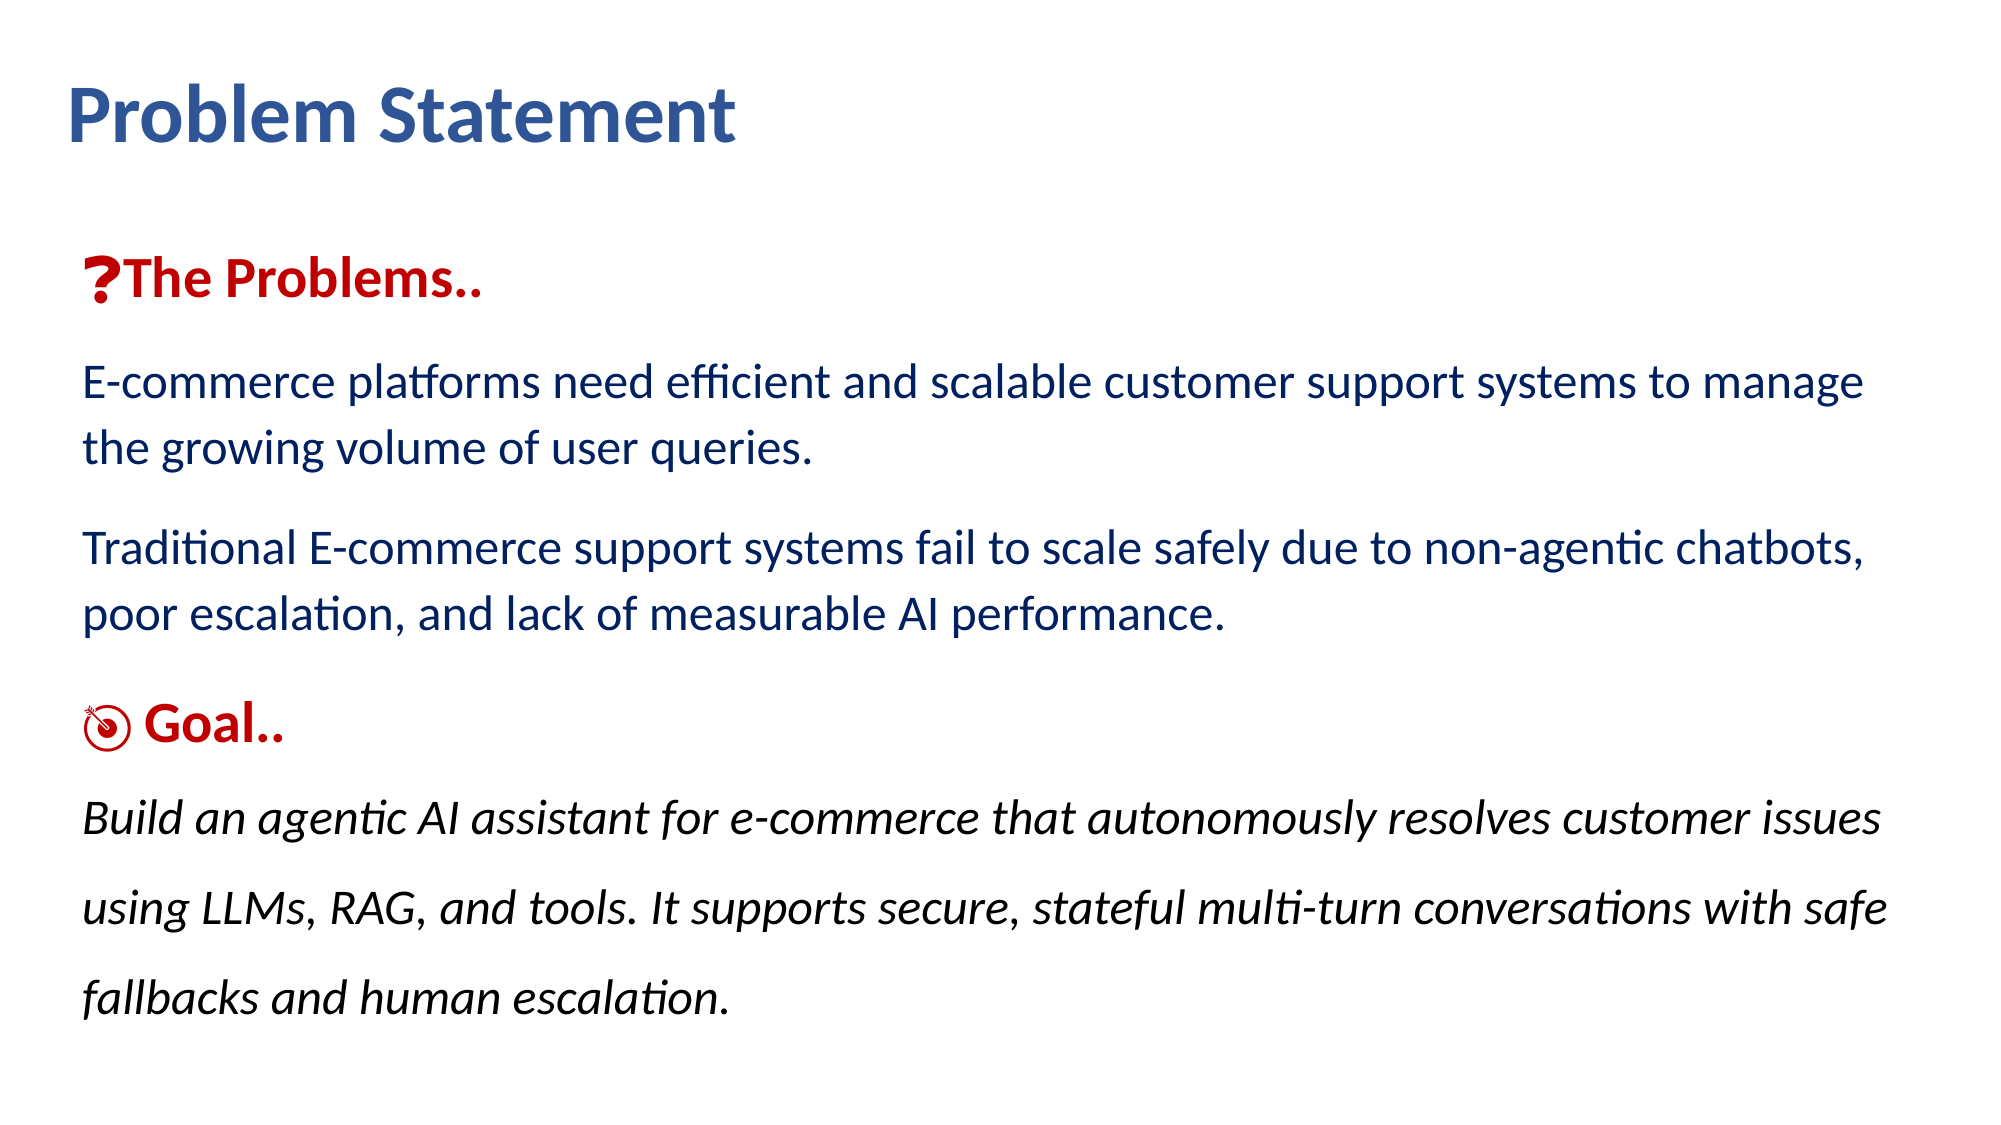

# Problem Statement
❓The Problems..
E-commerce platforms need efficient and scalable customer support systems to manage the growing volume of user queries.
Traditional E-commerce support systems fail to scale safely due to non-agentic chatbots, poor escalation, and lack of measurable AI performance.
🎯 Goal..
Build an agentic AI assistant for e-commerce that autonomously resolves customer issues using LLMs, RAG, and tools. It supports secure, stateful multi-turn conversations with safe fallbacks and human escalation.